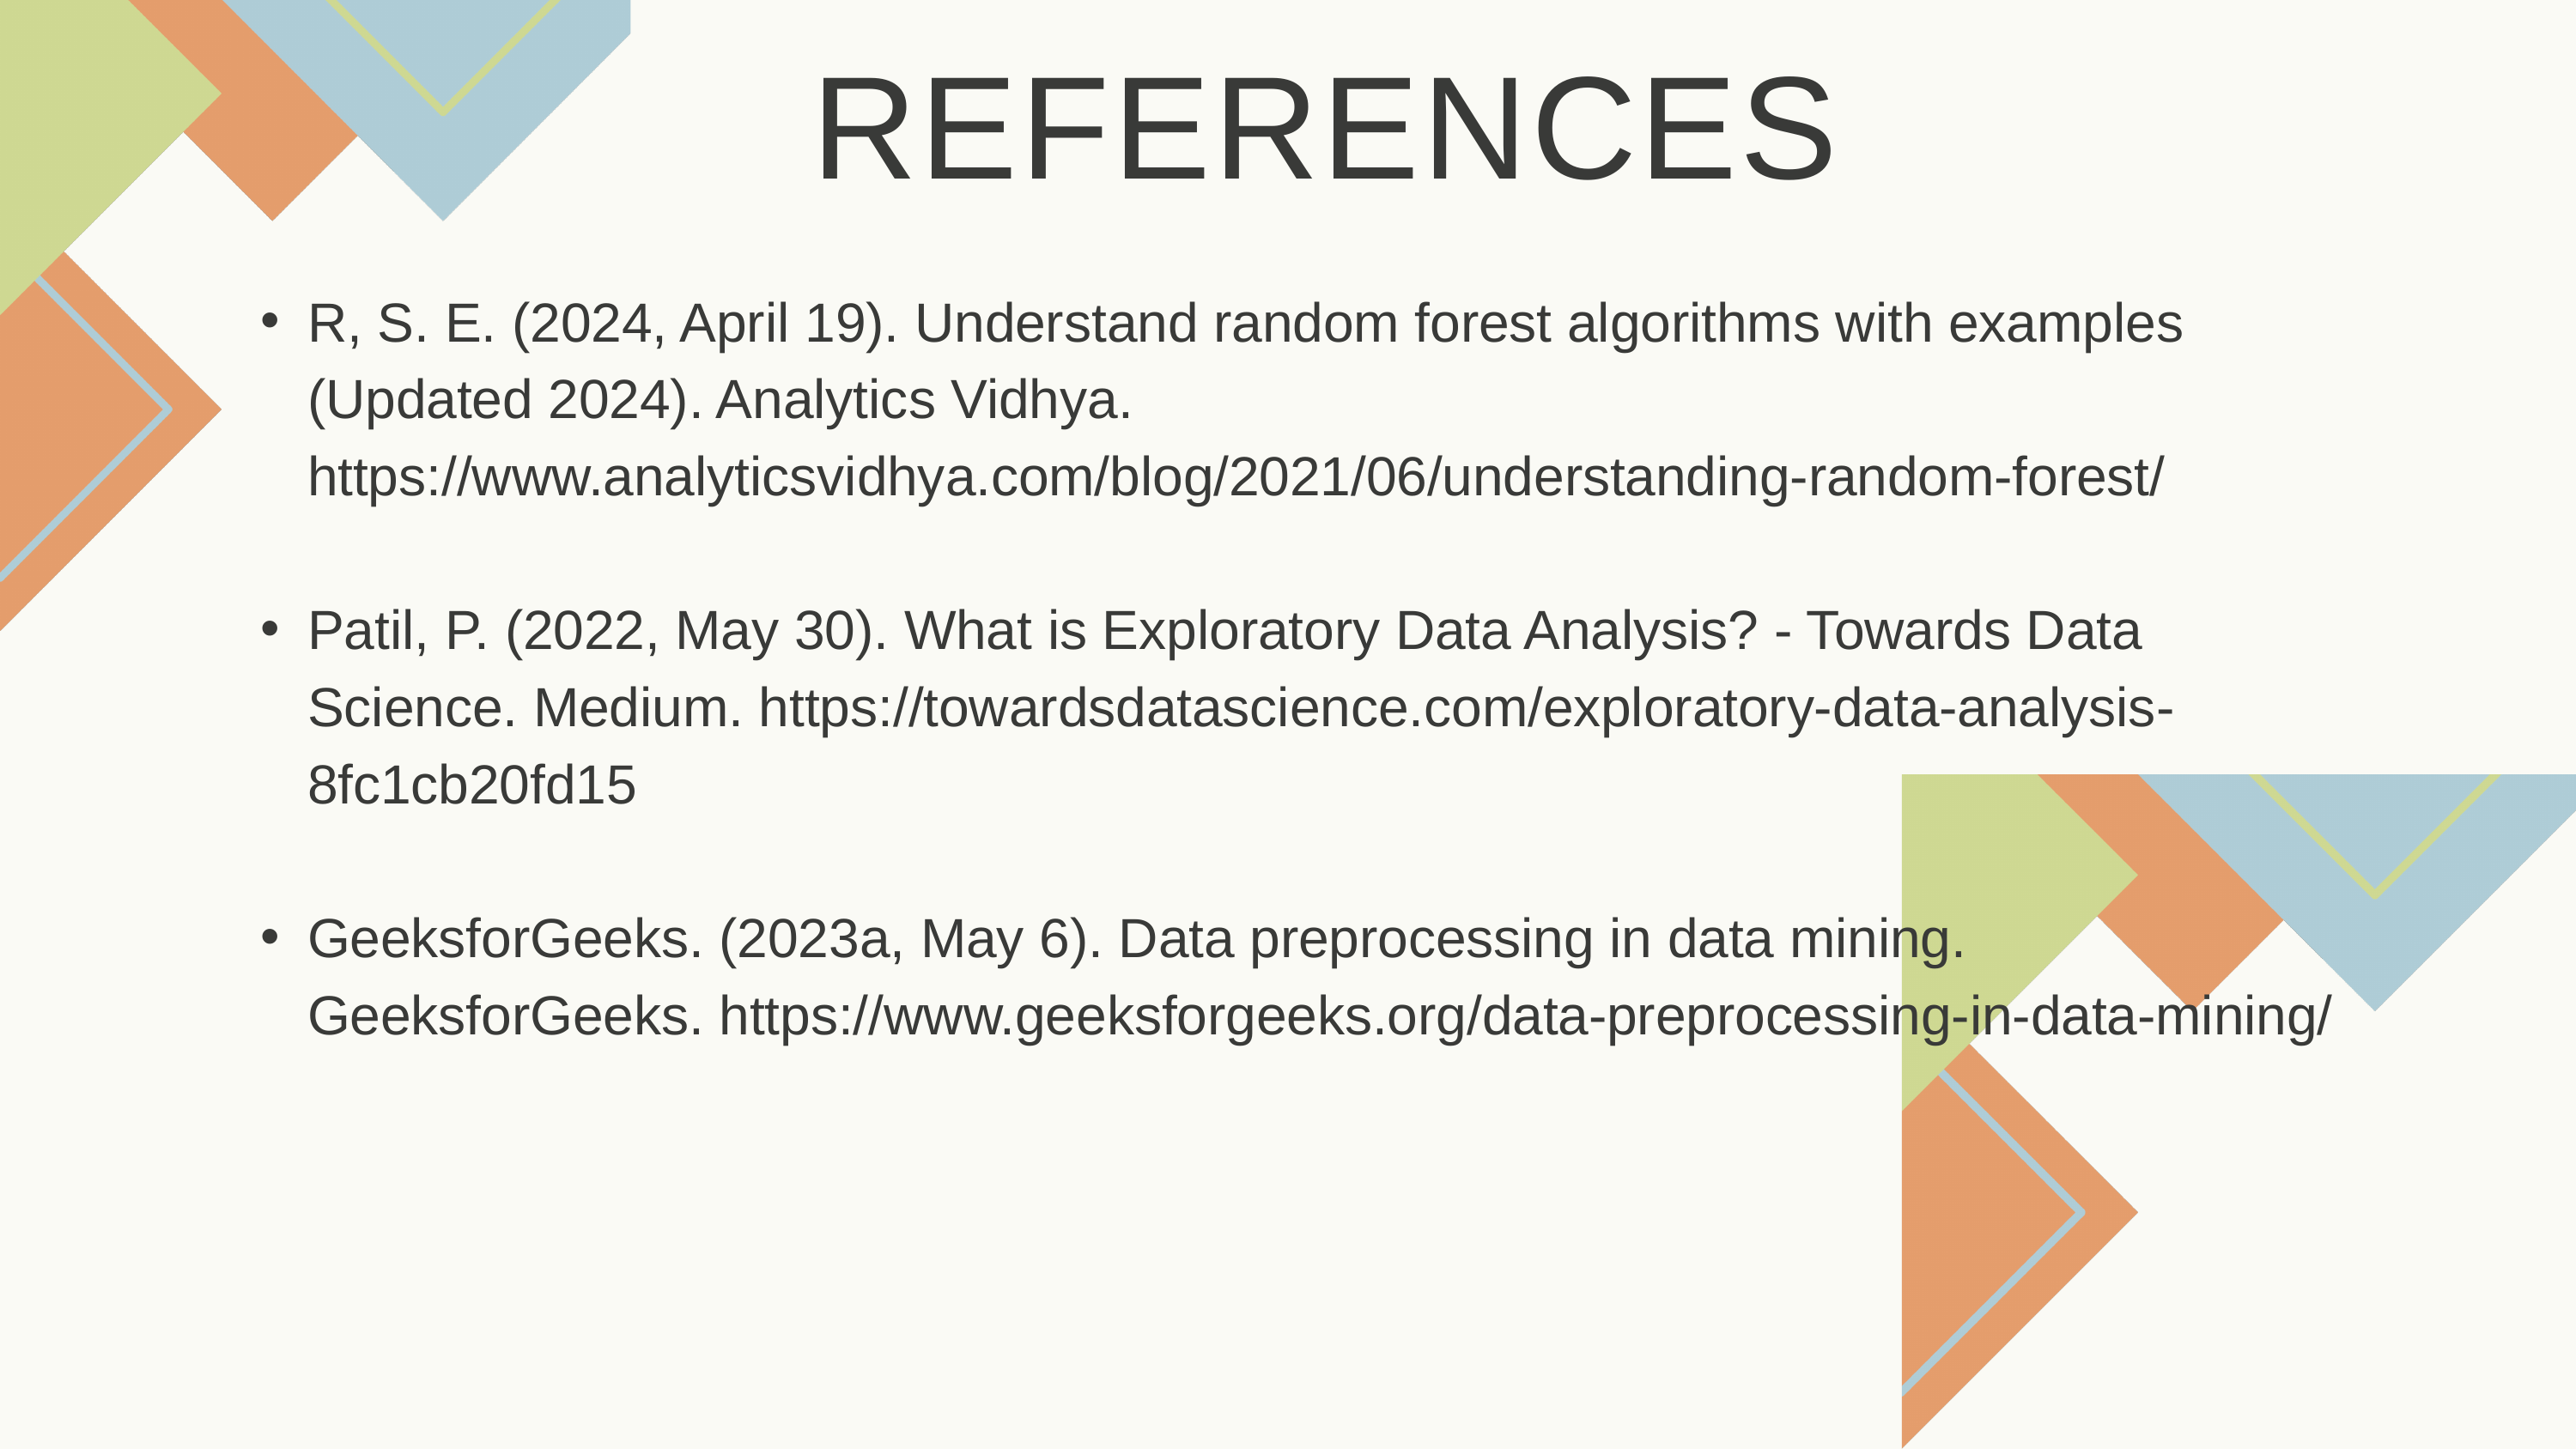

REFERENCES
R, S. E. (2024, April 19). Understand random forest algorithms with examples (Updated 2024). Analytics Vidhya. https://www.analyticsvidhya.com/blog/2021/06/understanding-random-forest/

Patil, P. (2022, May 30). What is Exploratory Data Analysis? - Towards Data Science. Medium. https://towardsdatascience.com/exploratory-data-analysis-8fc1cb20fd15

GeeksforGeeks. (2023a, May 6). Data preprocessing in data mining. GeeksforGeeks. https://www.geeksforgeeks.org/data-preprocessing-in-data-mining/